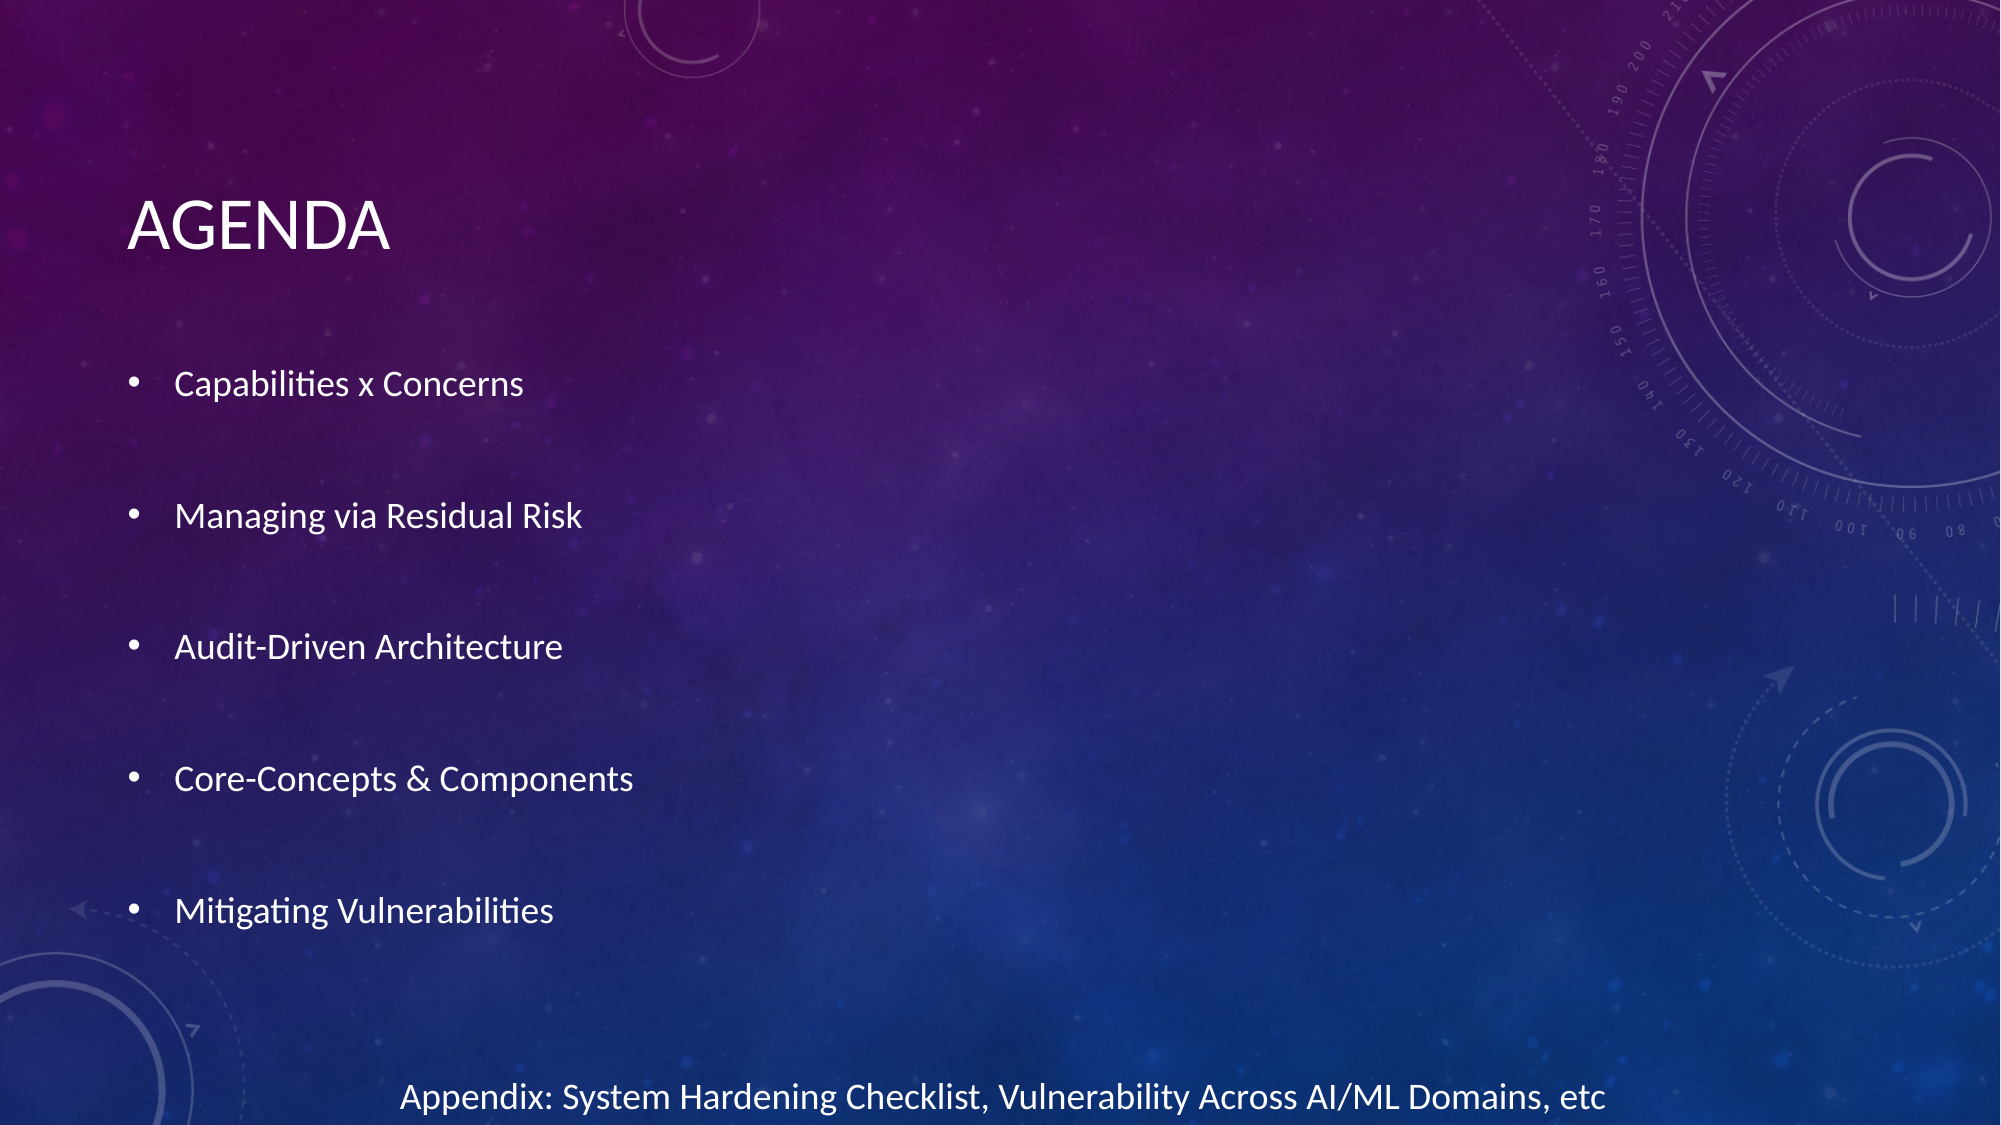

# Agenda
Capabilities x Concerns

Managing via Residual Risk

Audit-Driven Architecture

Core-Concepts & Components

Mitigating Vulnerabilities

Appendix: System Hardening Checklist, Vulnerability Across AI/ML Domains, etc